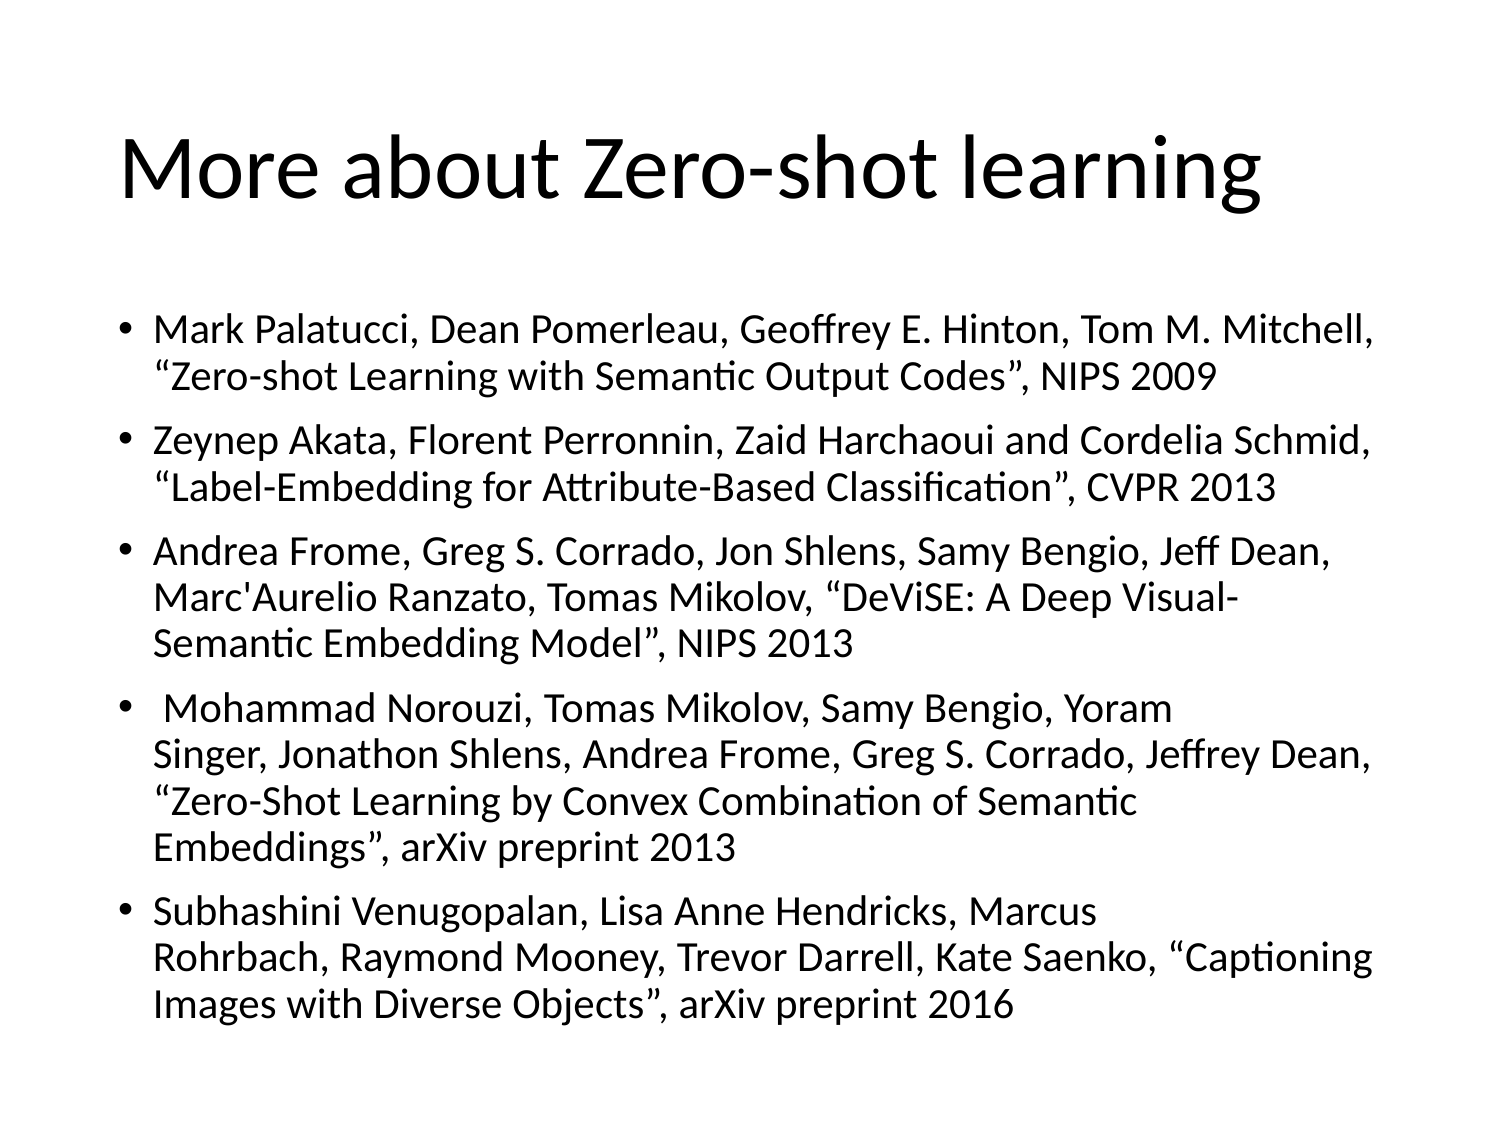

# More about Zero-shot learning
Mark Palatucci, Dean Pomerleau, Geoffrey E. Hinton, Tom M. Mitchell, “Zero-shot Learning with Semantic Output Codes”, NIPS 2009
Zeynep Akata, Florent Perronnin, Zaid Harchaoui and Cordelia Schmid, “Label-Embedding for Attribute-Based Classification”, CVPR 2013
Andrea Frome, Greg S. Corrado, Jon Shlens, Samy Bengio, Jeff Dean, Marc'Aurelio Ranzato, Tomas Mikolov, “DeViSE: A Deep Visual-Semantic Embedding Model”, NIPS 2013
 Mohammad Norouzi, Tomas Mikolov, Samy Bengio, Yoram Singer, Jonathon Shlens, Andrea Frome, Greg S. Corrado, Jeffrey Dean, “Zero-Shot Learning by Convex Combination of Semantic Embeddings”, arXiv preprint 2013
Subhashini Venugopalan, Lisa Anne Hendricks, Marcus Rohrbach, Raymond Mooney, Trevor Darrell, Kate Saenko, “Captioning Images with Diverse Objects”, arXiv preprint 2016